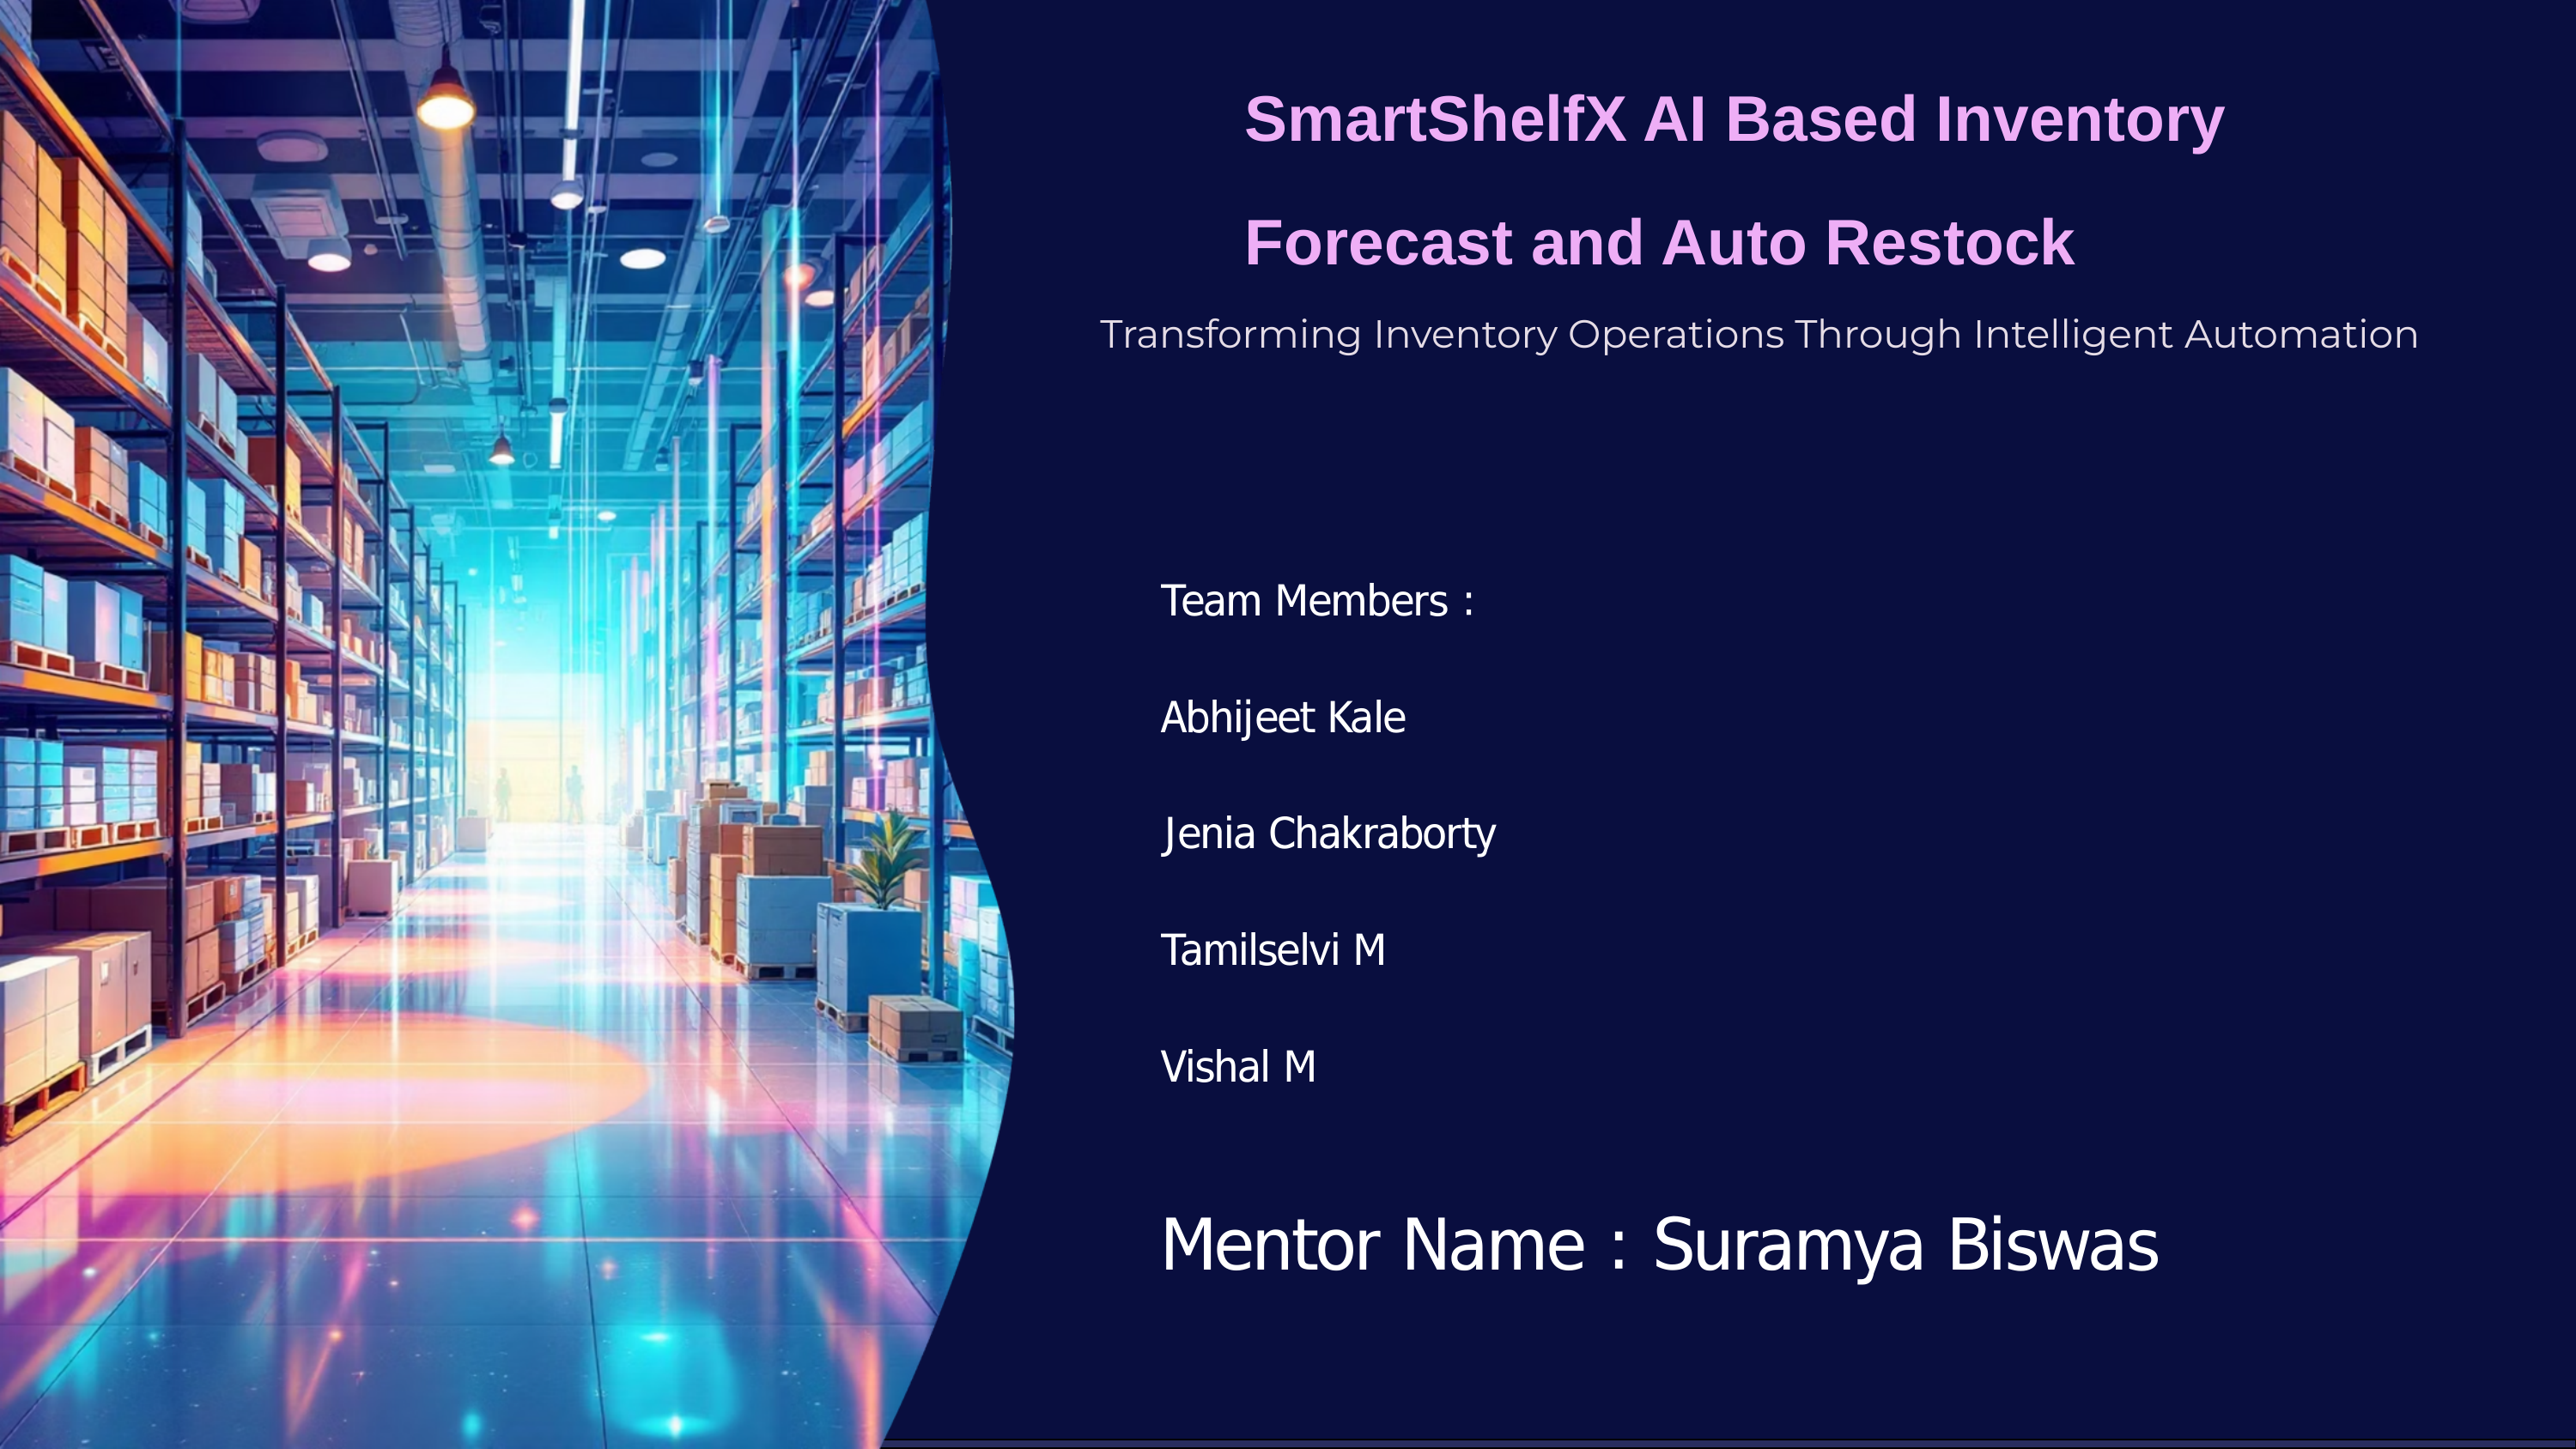

SmartShelfX AI Based Inventory Forecast and Auto Restock
Transforming Inventory Operations Through Intelligent Automation
Team Members :
Abhijeet Kale
Jenia Chakraborty
Tamilselvi M
Vishal M
Mentor Name : Suramya Biswas